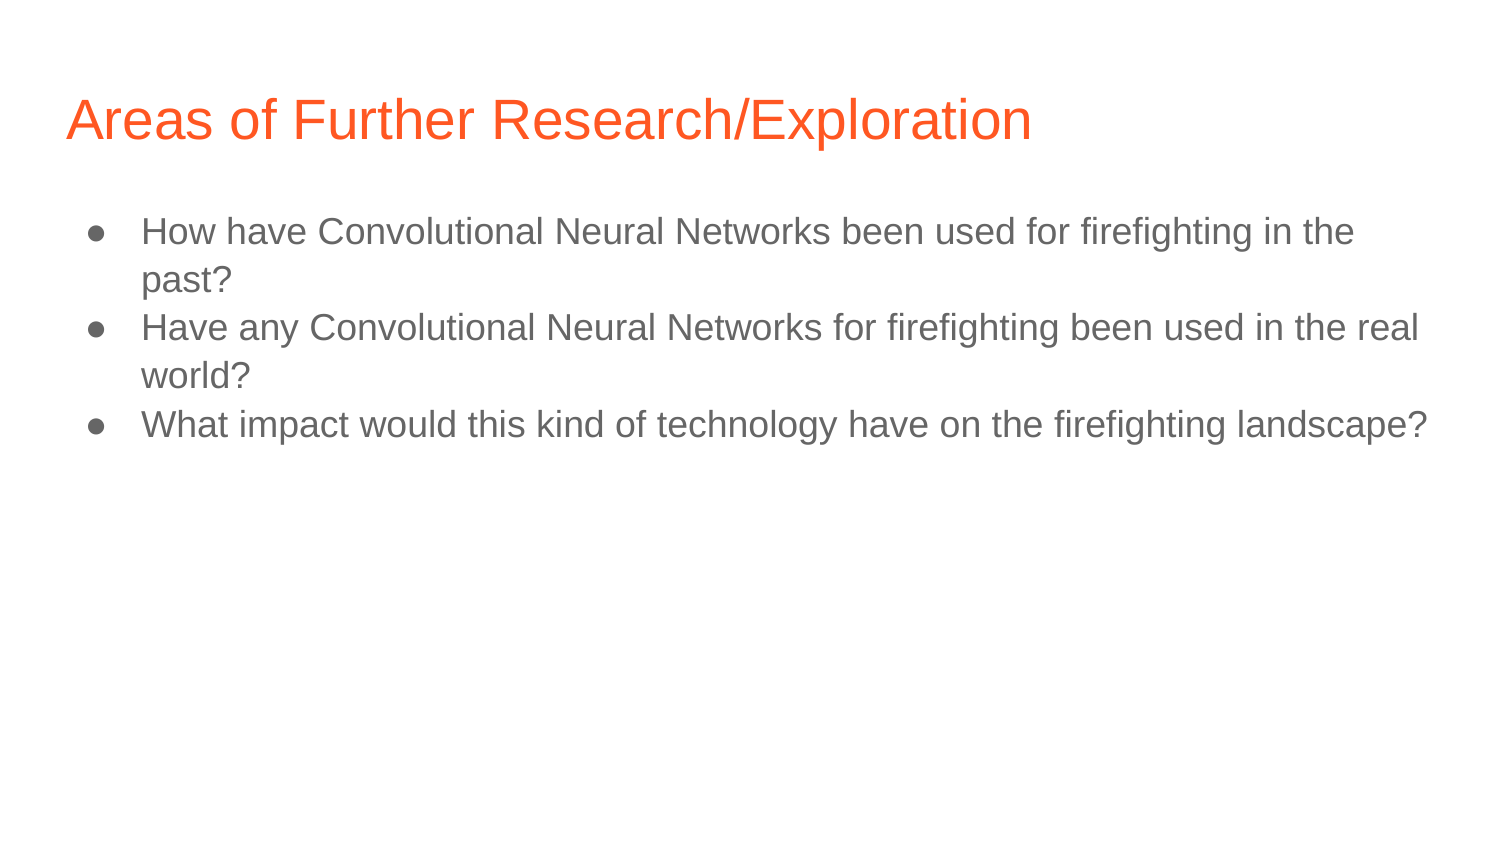

# Areas of Further Research/Exploration
How have Convolutional Neural Networks been used for firefighting in the past?
Have any Convolutional Neural Networks for firefighting been used in the real world?
What impact would this kind of technology have on the firefighting landscape?